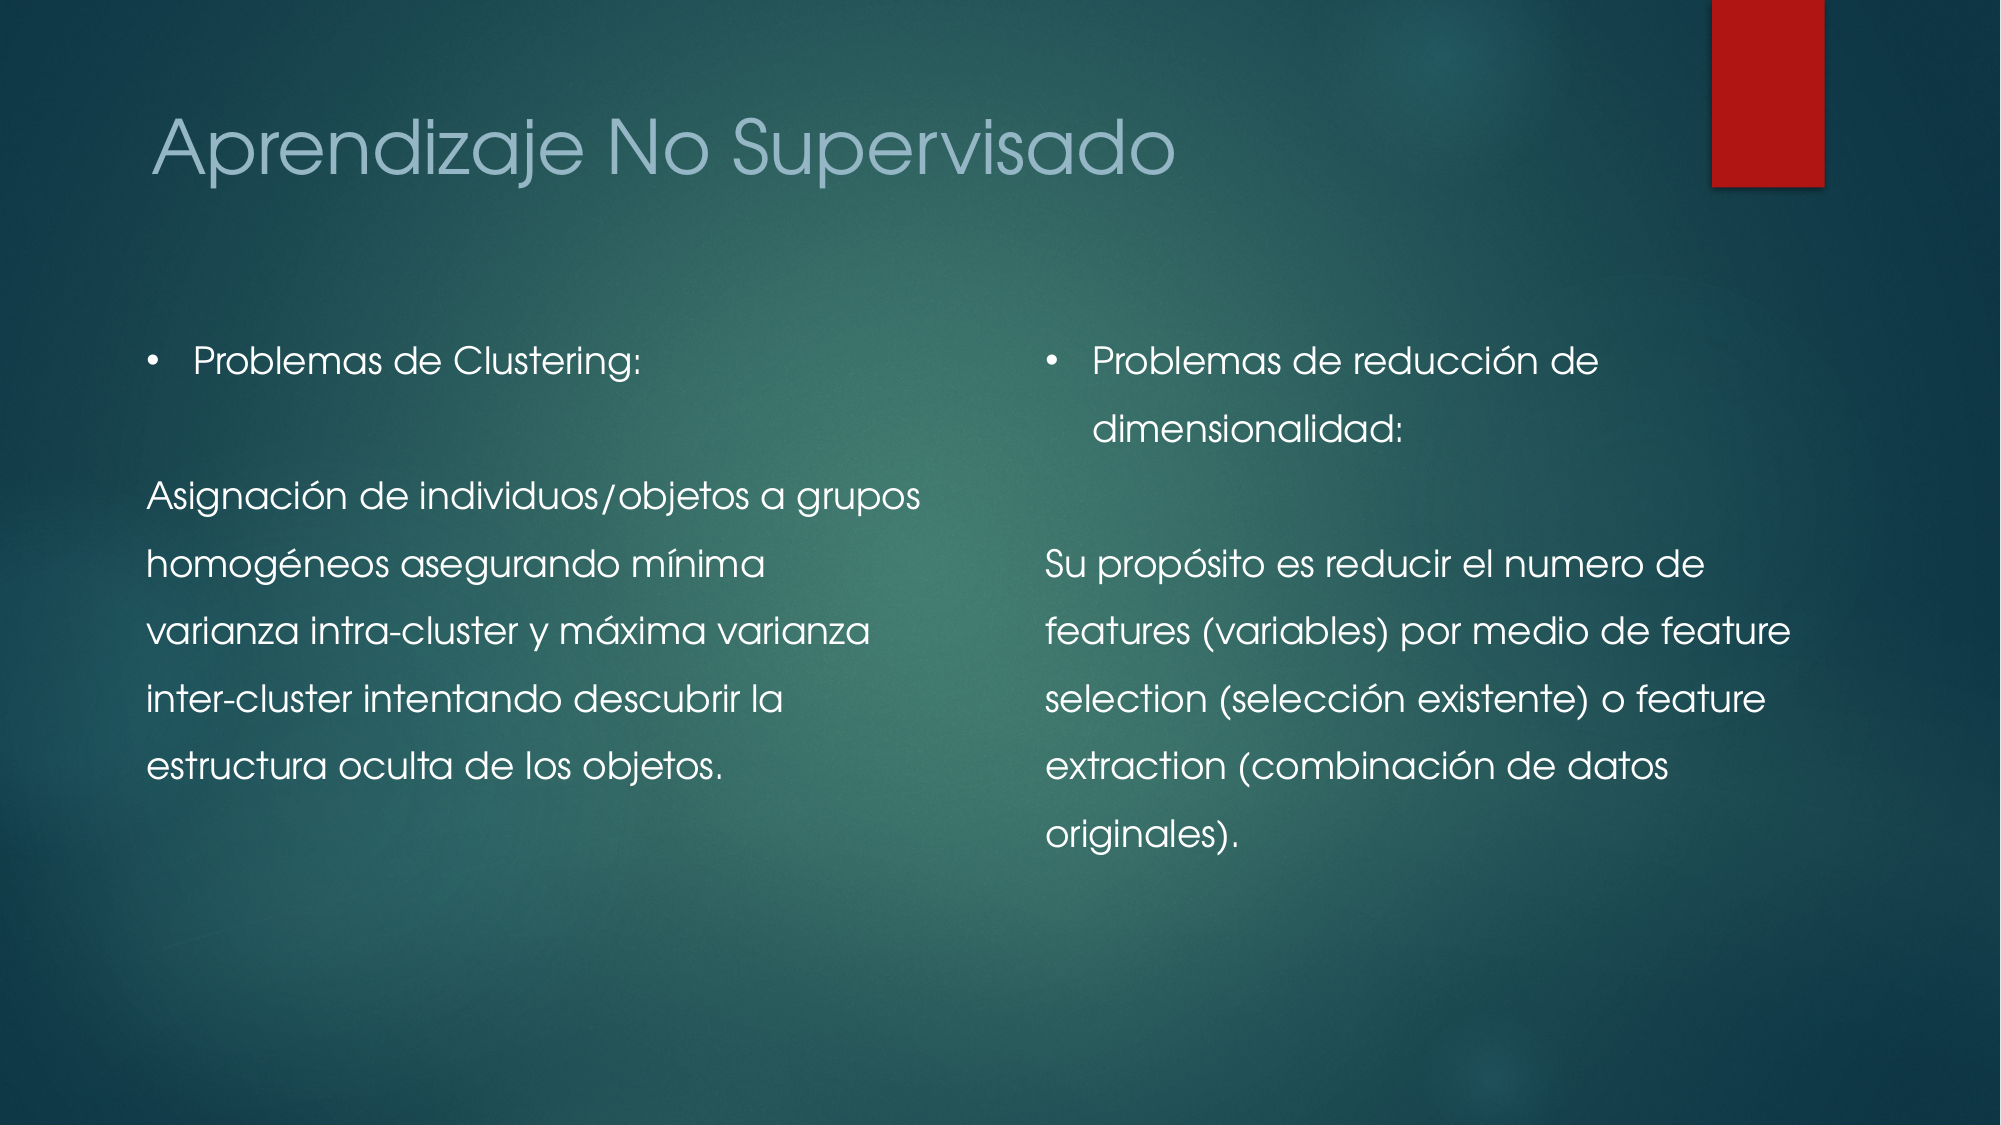

Aprendizaje No Supervisado
Problemas de reducción de dimensionalidad:

Su propósito es reducir el numero de features (variables) por medio de feature selection (selección existente) o feature extraction (combinación de datos originales).
Problemas de Clustering:

Asignación de individuos/objetos a grupos homogéneos asegurando mínima varianza intra-cluster y máxima varianza inter-cluster intentando descubrir la estructura oculta de los objetos.